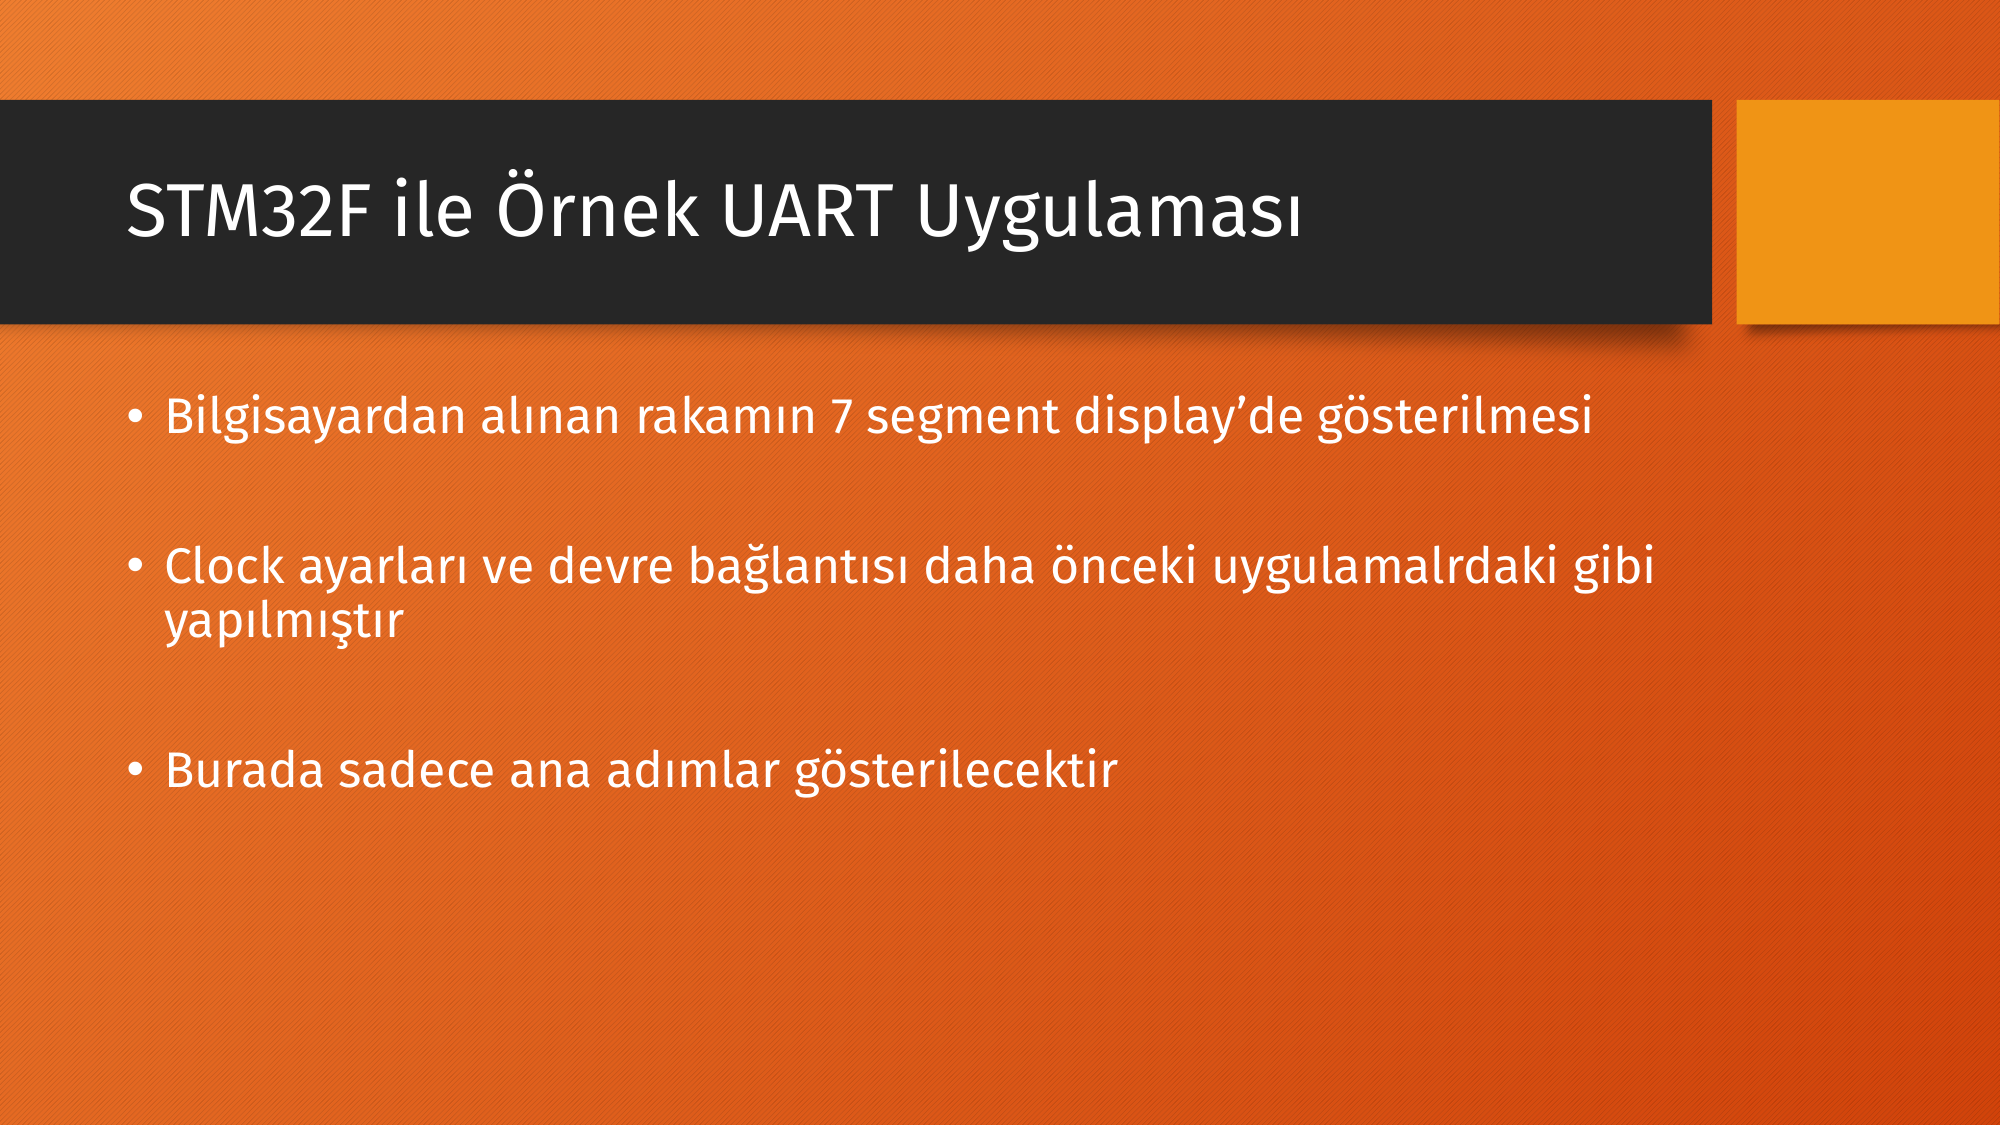

# STM32F ile Örnek UART Uygulaması
Bilgisayardan alınan rakamın 7 segment display’de gösterilmesi

Clock ayarları ve devre bağlantısı daha önceki uygulamalrdaki gibi yapılmıştır

Burada sadece ana adımlar gösterilecektir